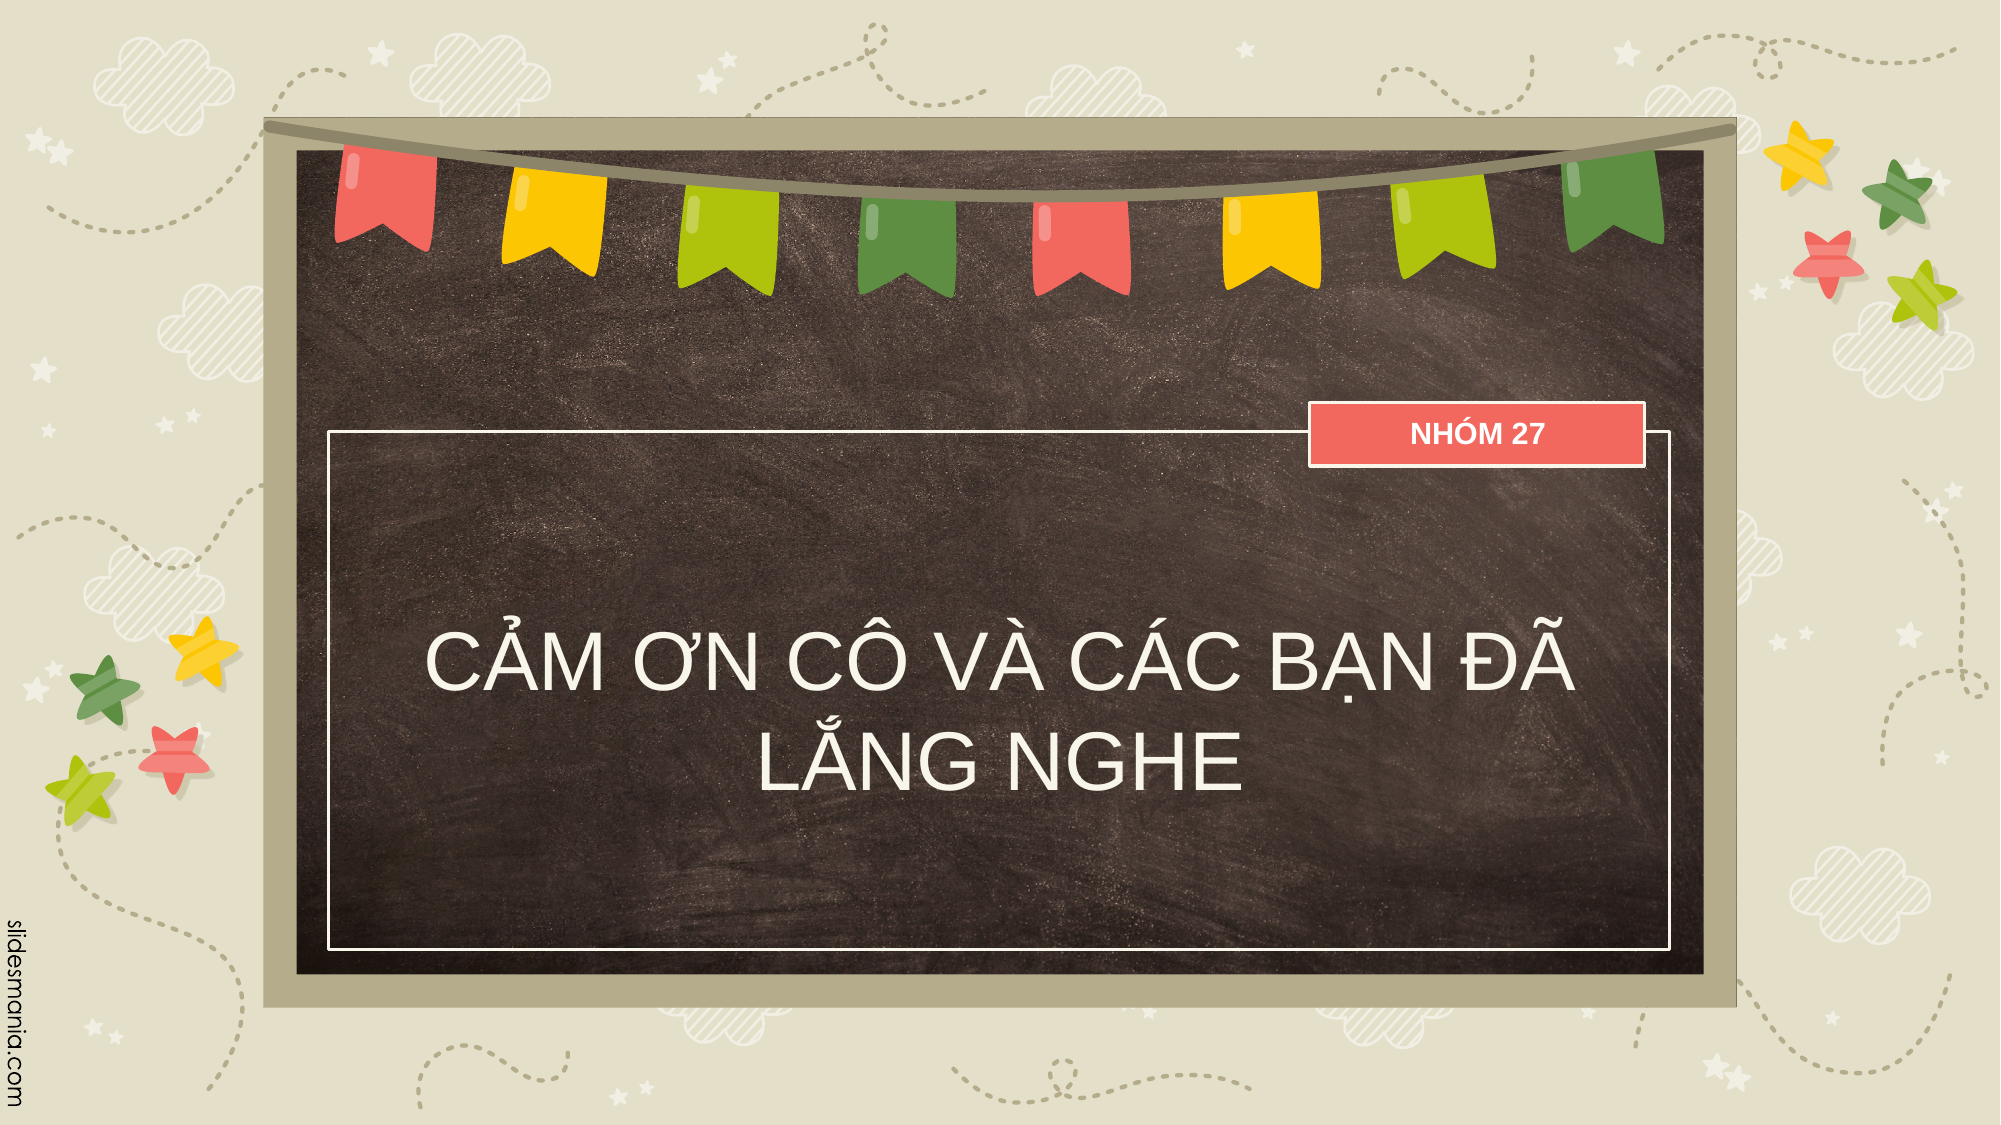

NHÓM 27
# CẢM ƠN CÔ VÀ CÁC BẠN ĐÃ LẮNG NGHE